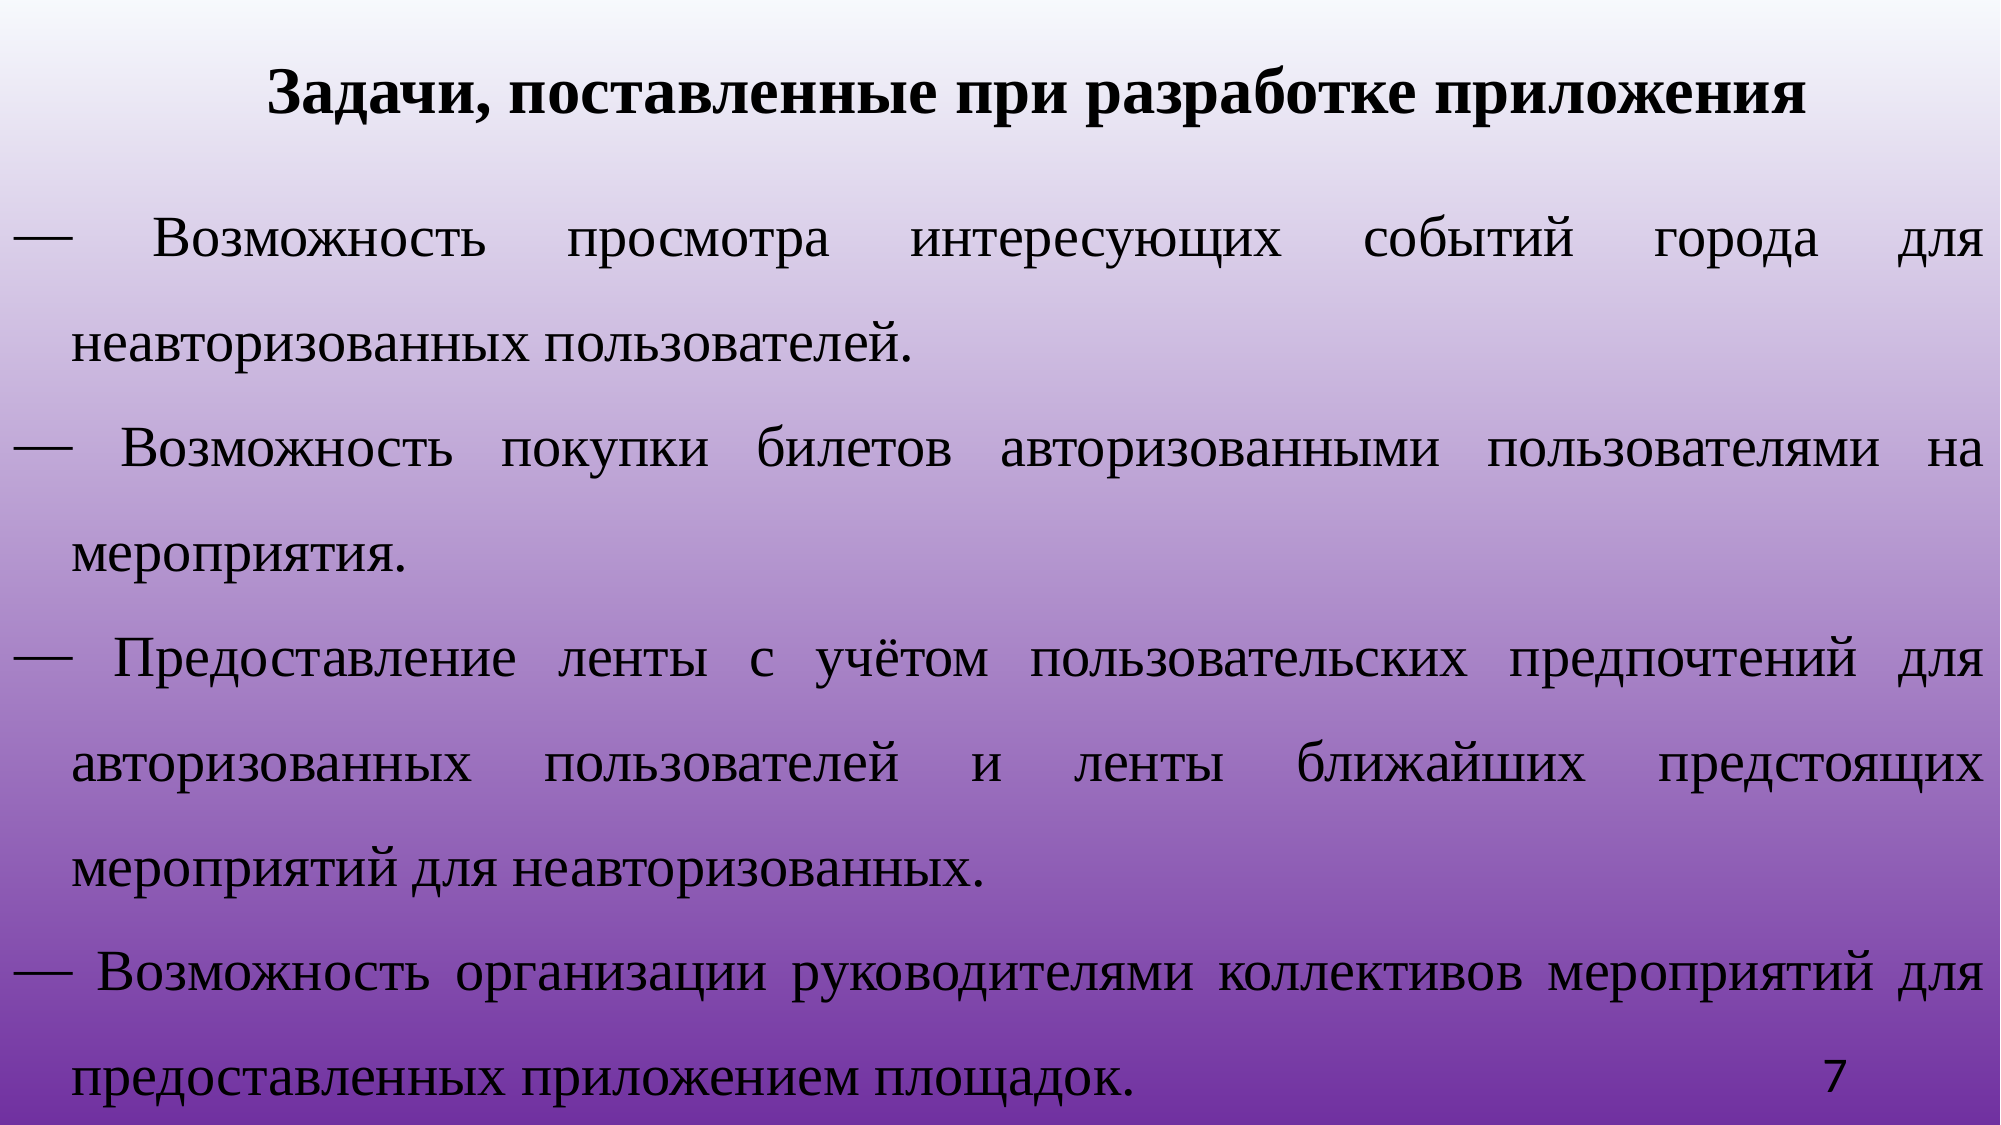

Задачи, поставленные при разработке приложения
 Возможность просмотра интересующих событий города для неавторизованных пользователей.
 Возможность покупки билетов авторизованными пользователями на мероприятия.
 Предоставление ленты с учётом пользовательских предпочтений для авторизованных пользователей и ленты ближайших предстоящих мероприятий для неавторизованных.
 Возможность организации руководителями коллективов мероприятий для предоставленных приложением площадок.
7